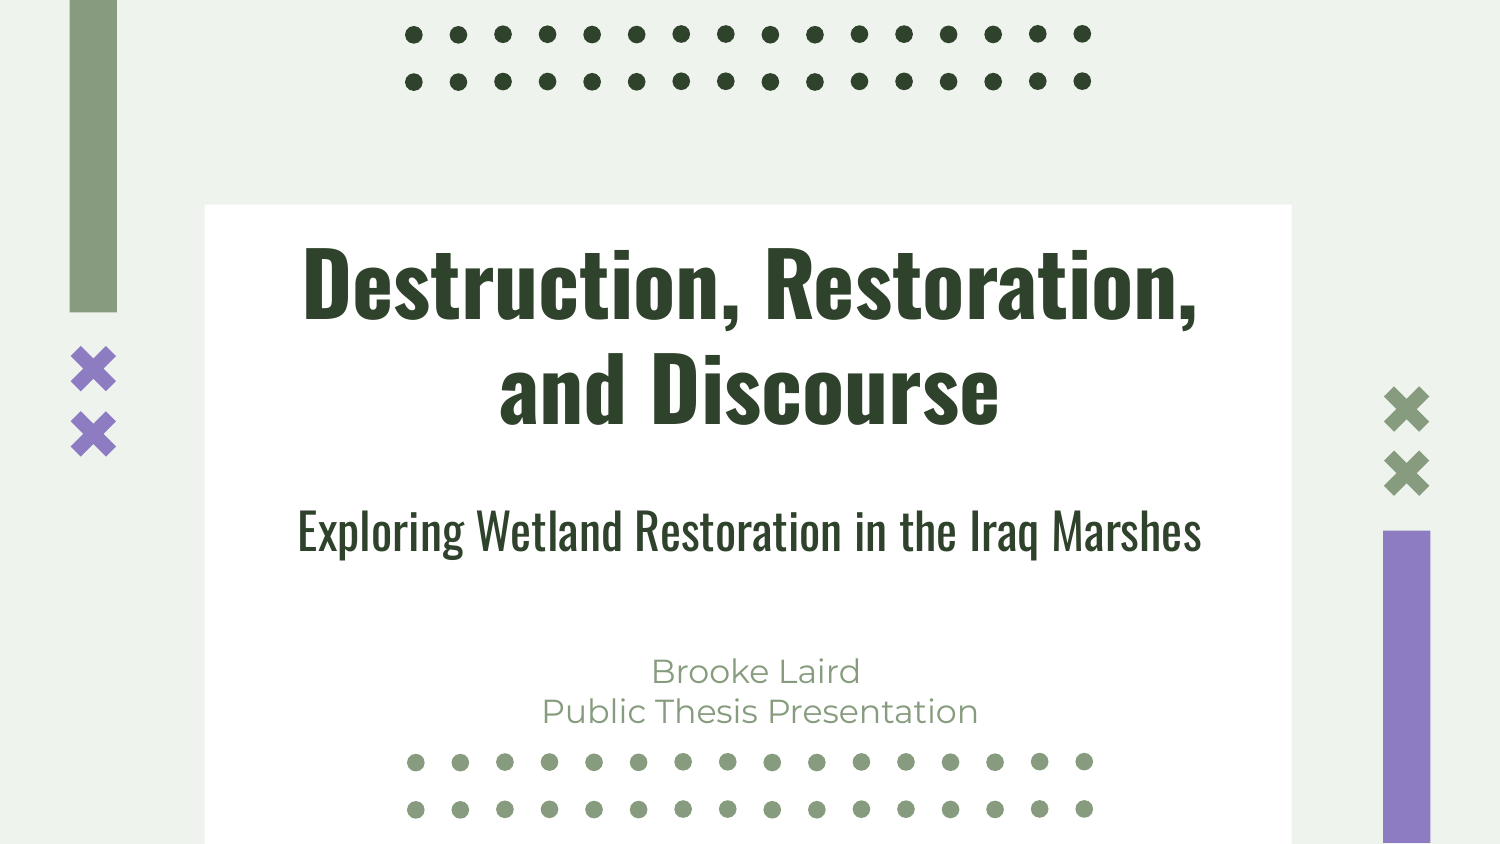

# Destruction, Restoration, and Discourse

Exploring Wetland Restoration in the Iraq Marshes
Brooke Laird
Public Thesis Presentation